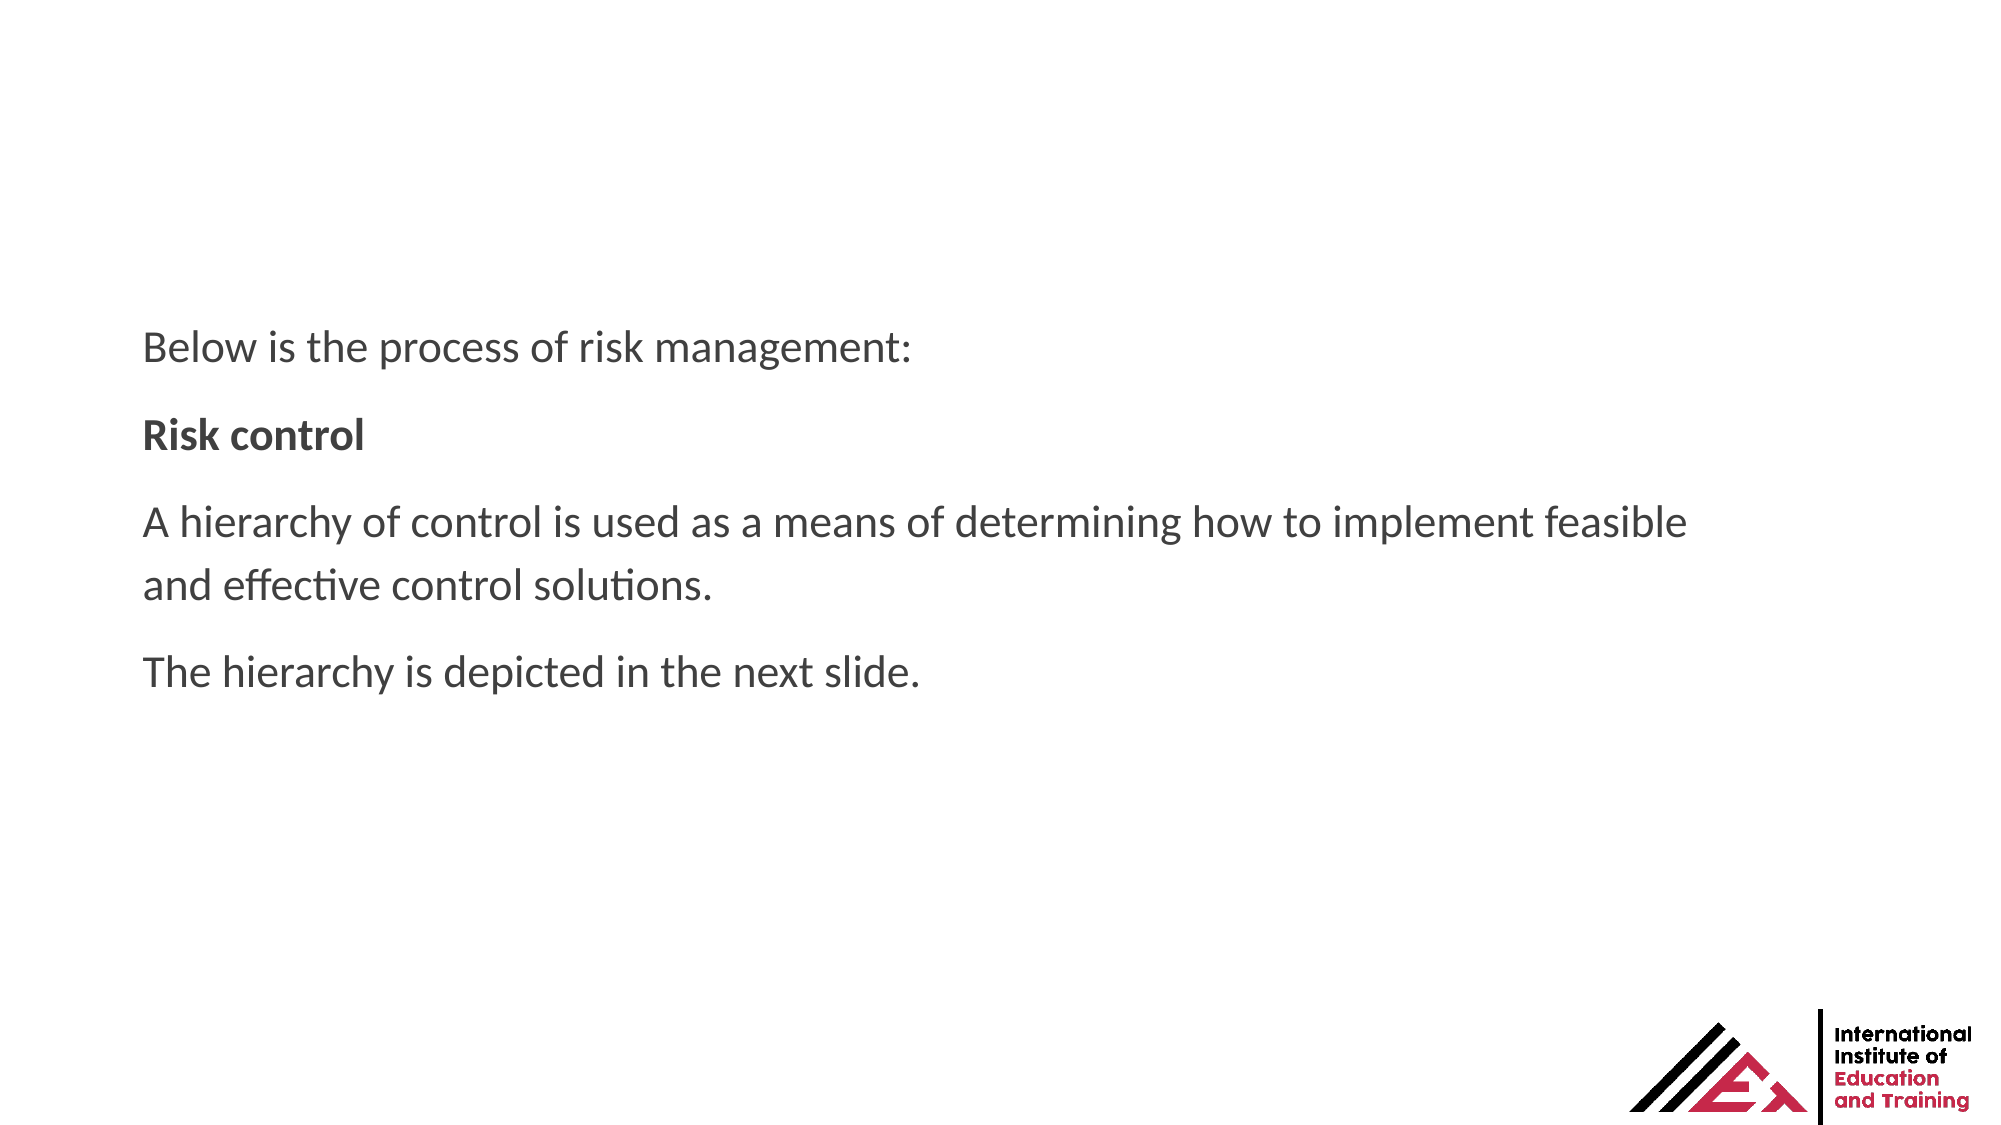

Below is the process of risk management:
Risk control
A hierarchy of control is used as a means of determining how to implement feasible and effective control solutions.
The hierarchy is depicted in the next slide.